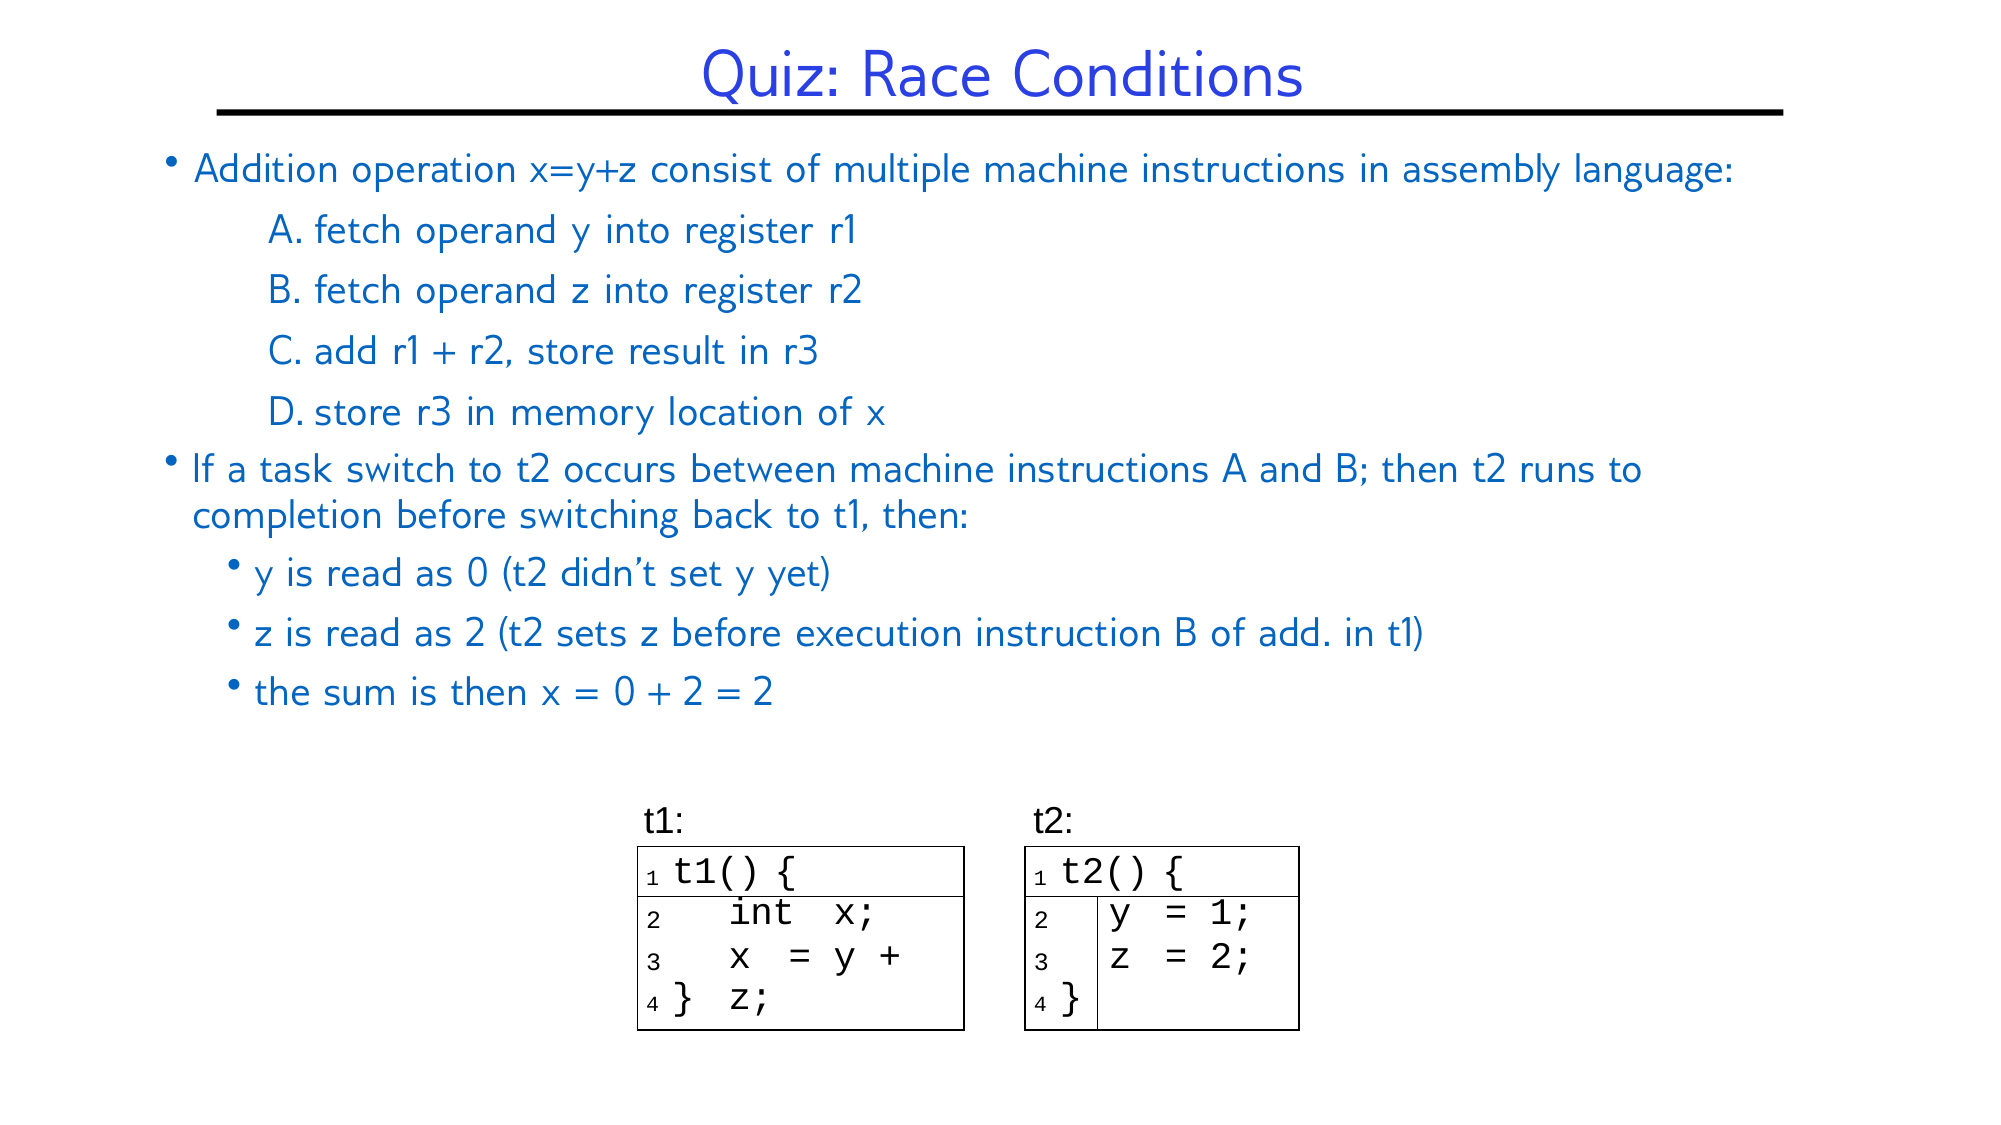

# Quiz: Race Conditions
Addition operation x=y+z consist of multiple machine instructions in assembly language:
fetch operand y into register r1
fetch operand z into register r2
add r1 + r2, store result in r3
store r3 in memory location of x
If a task switch to t2 occurs between machine instructions A and B; then t2 runs to completion before switching back to t1, then:
y is read as 0 (t2 didn’t set y yet)
z is read as 2 (t2 sets z before execution instruction B of add. in t1)
the sum is then x = 0 + 2 = 2
| t1: |  |  | t2: |  |
| --- | --- | --- | --- | --- |
| 1 t1() { |  |  | 1 t2() { |  |
| 2 | int x; |  | 2 | y = 1; |
| 3 4 } | x = y + z; |  | 3 4 } | z = 2; |